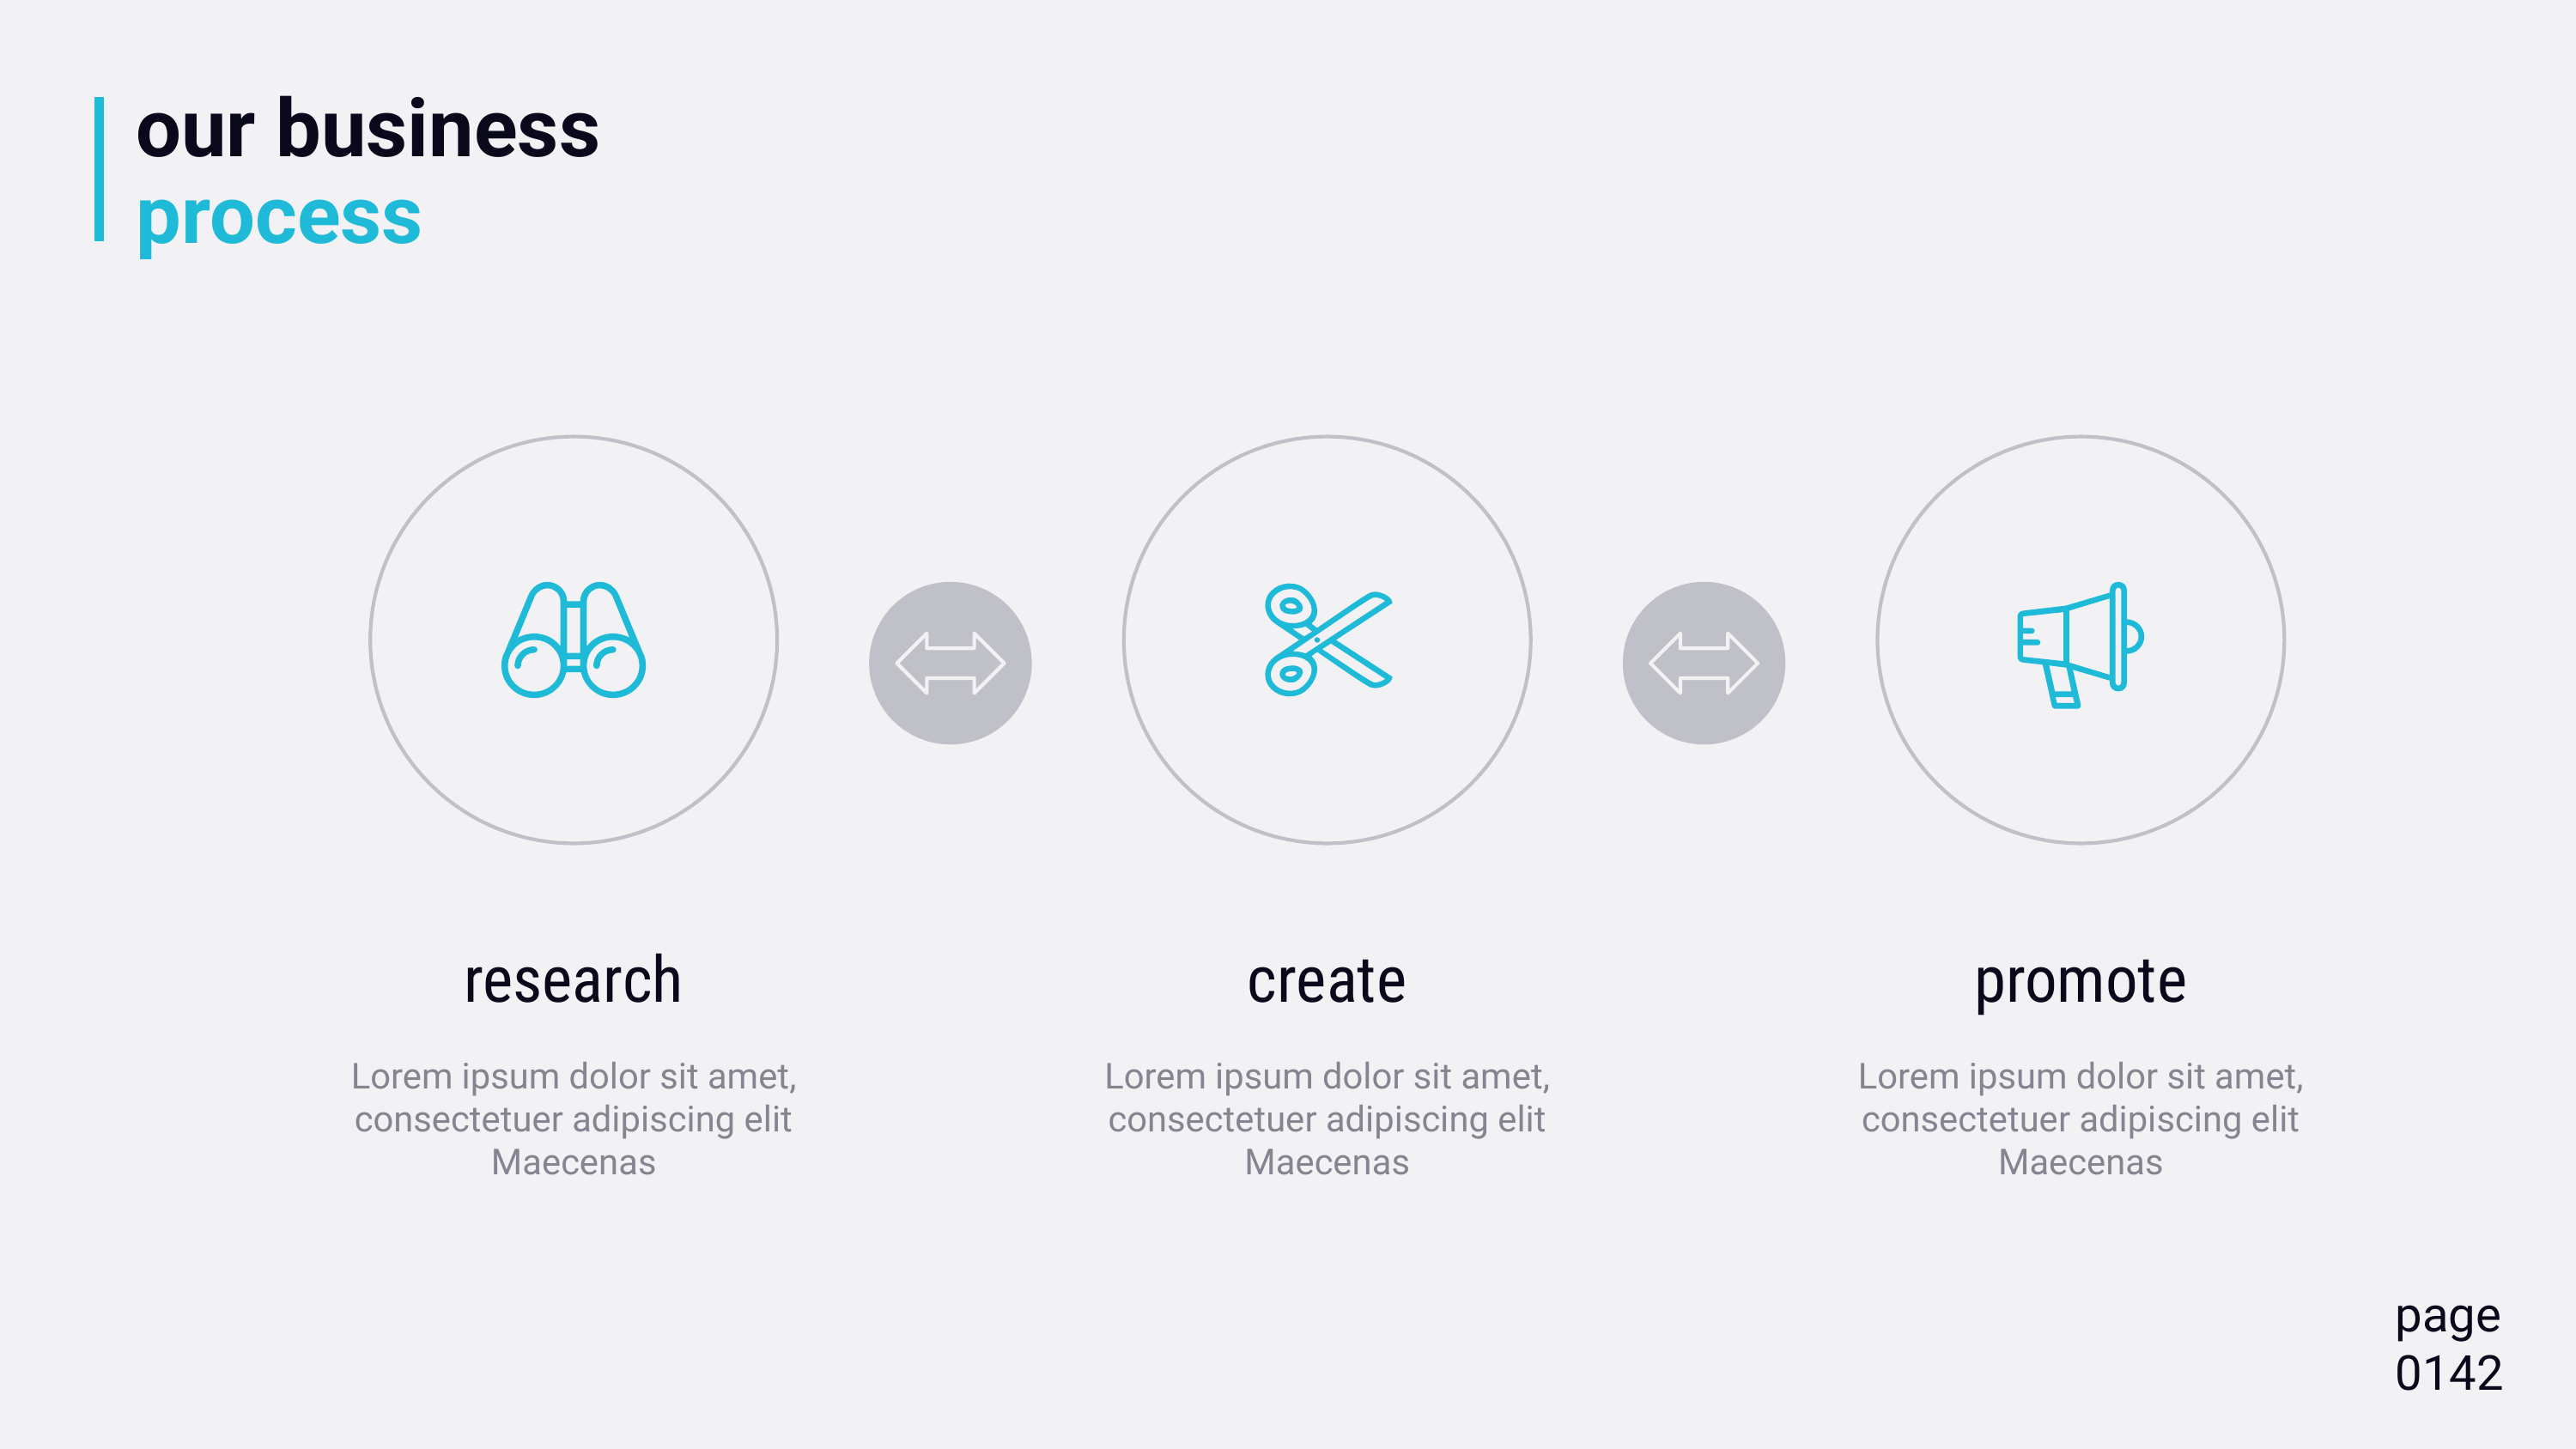

# our business process

research
Lorem ipsum dolor sit amet, consectetuer adipiscing elit Maecenas

create
Lorem ipsum dolor sit amet, consectetuer adipiscing elit Maecenas

promote
Lorem ipsum dolor sit amet, consectetuer adipiscing elit Maecenas

page
0142